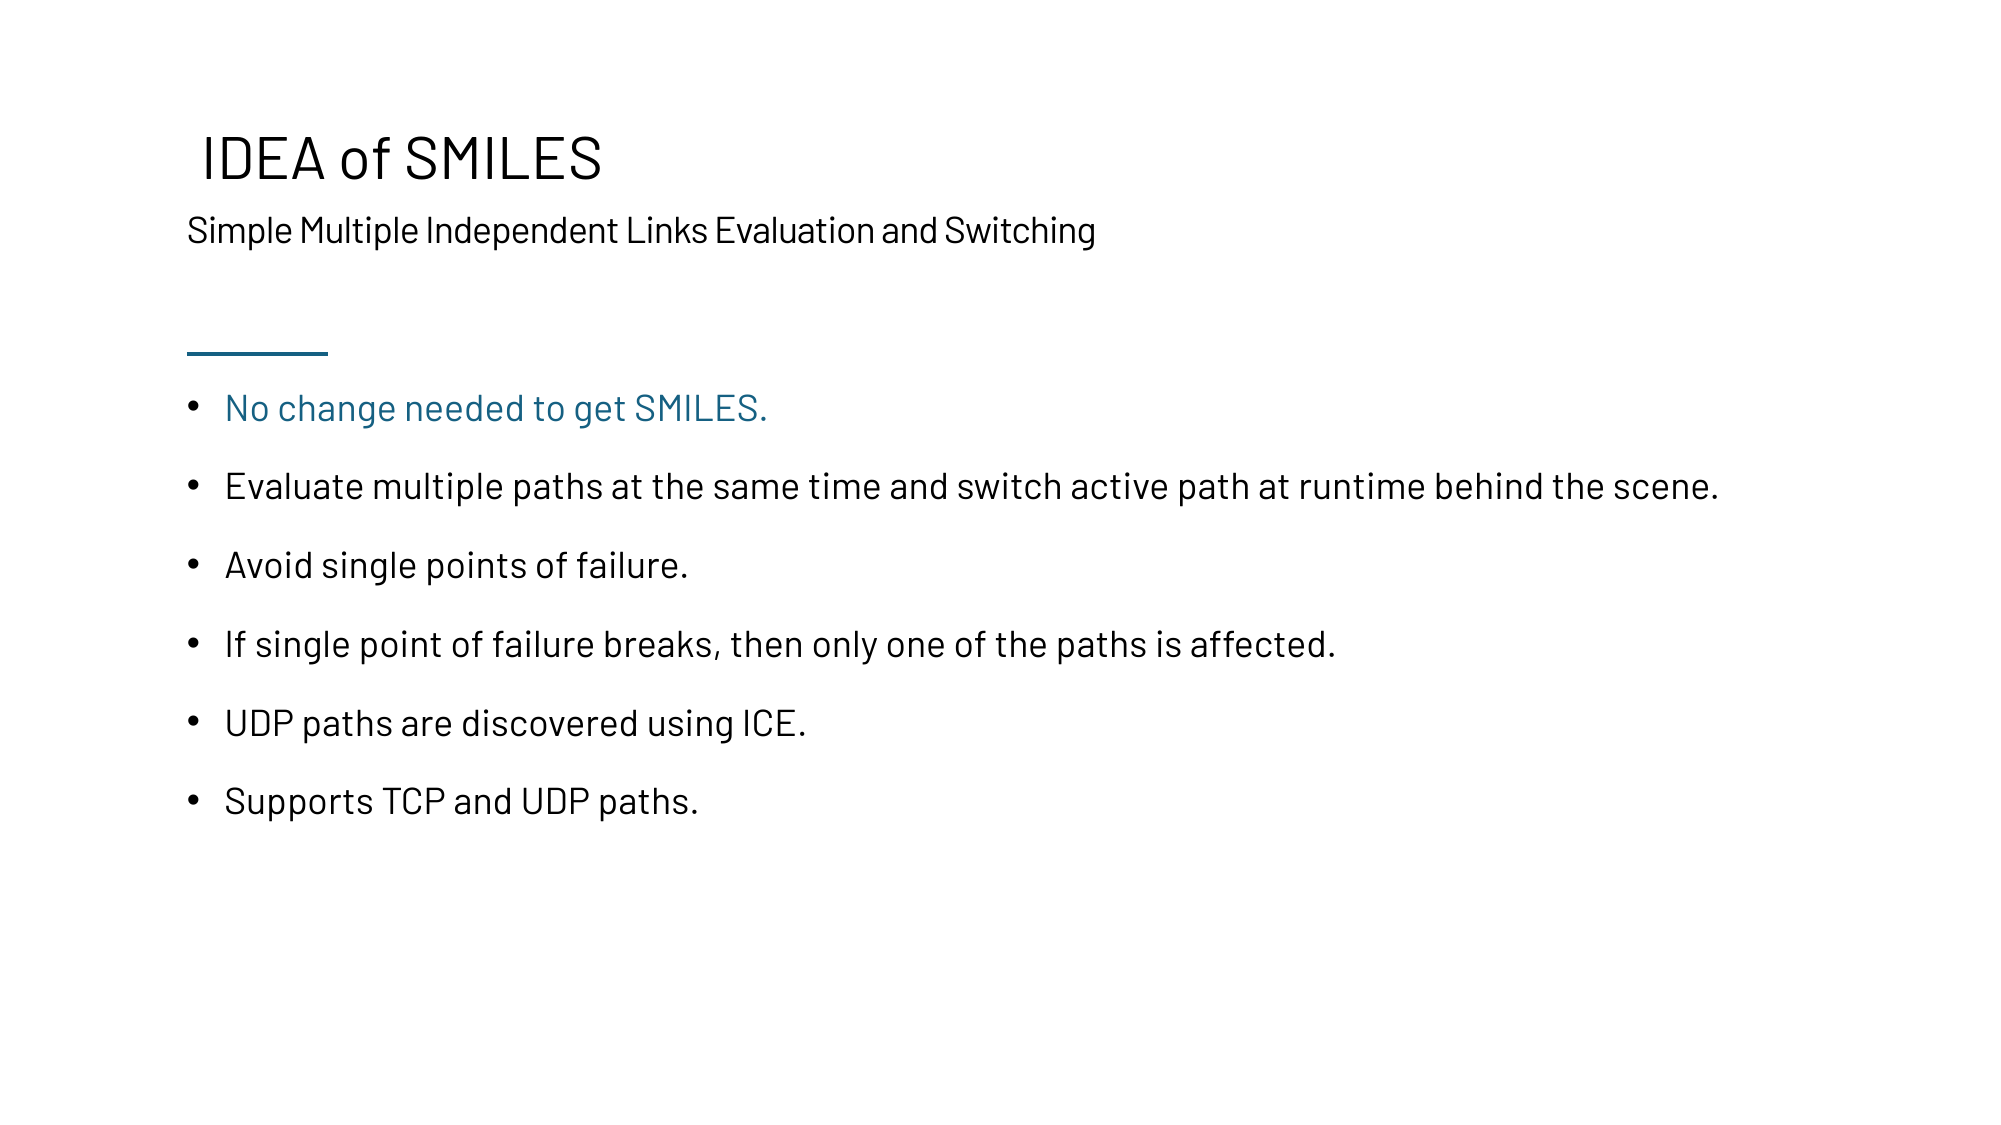

# IDEA of SMILES
Simple Multiple Independent Links Evaluation and Switching
No change needed to get SMILES.
Evaluate multiple paths at the same time and switch active path at runtime behind the scene.
Avoid single points of failure.
If single point of failure breaks, then only one of the paths is affected.
UDP paths are discovered using ICE.
Supports TCP and UDP paths.